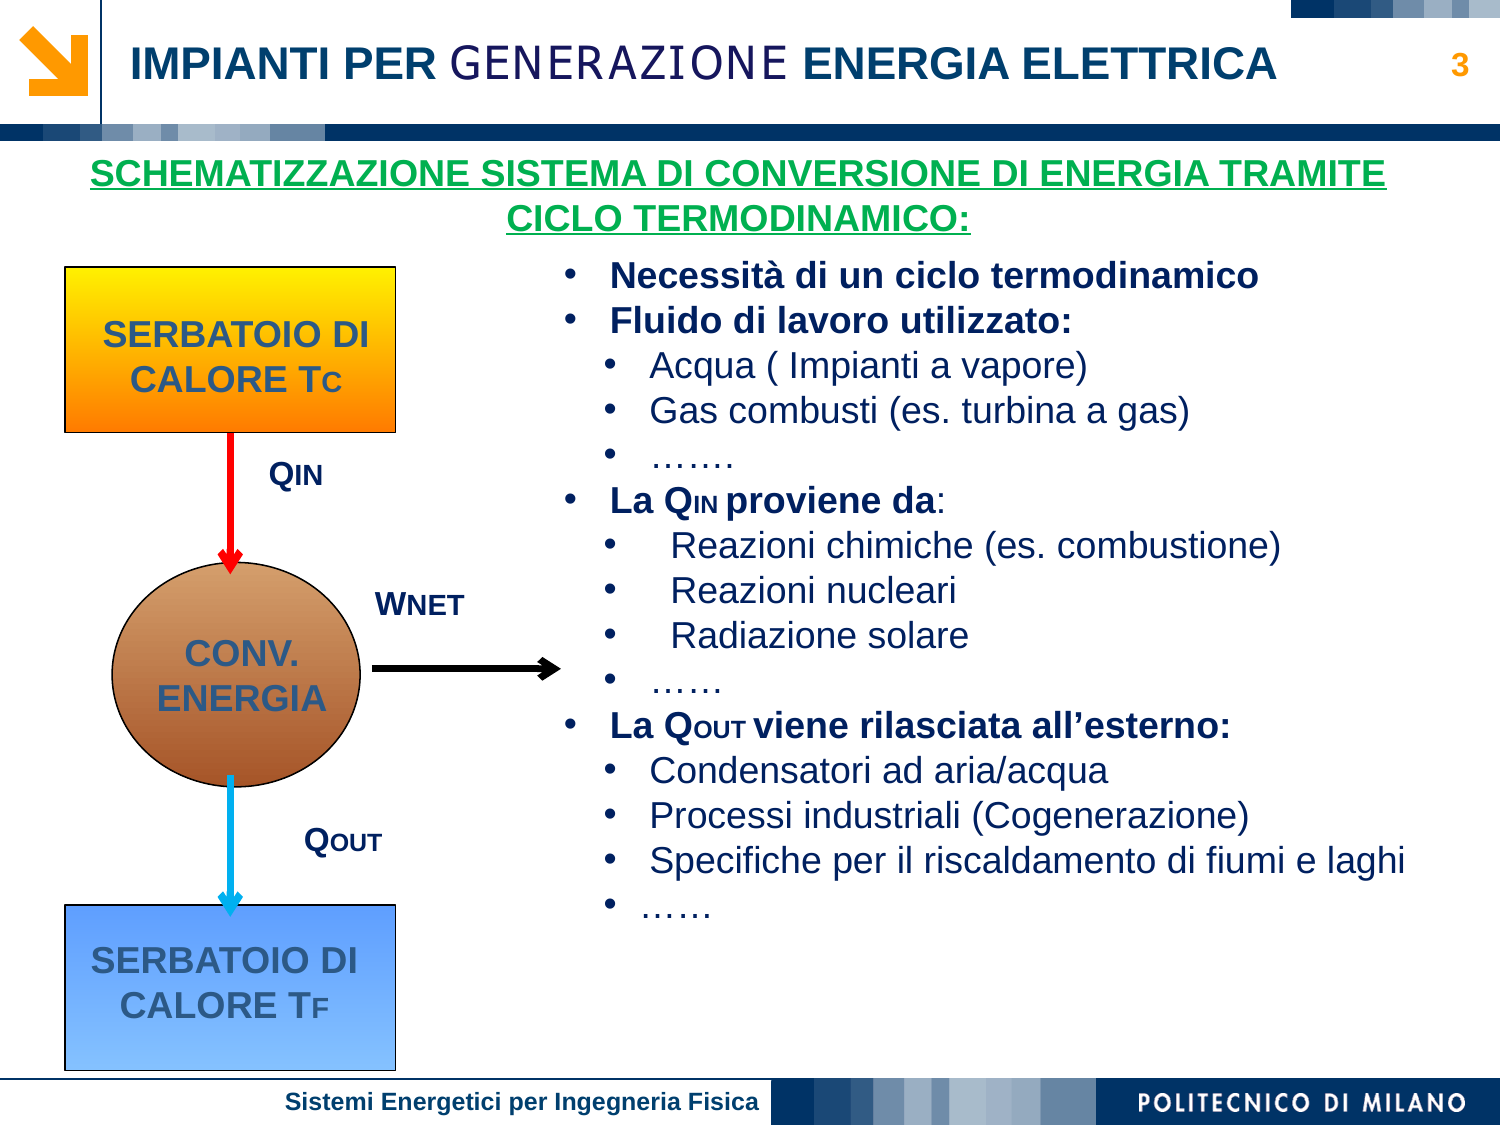

# IMPIANTI PER GENERAZIONE ENERGIA ELETTRICA
3
SCHEMATIZZAZIONE SISTEMA DI CONVERSIONE DI ENERGIA TRAMITE CICLO TERMODINAMICO:
 Necessità di un ciclo termodinamico
 Fluido di lavoro utilizzato:
 Acqua ( Impianti a vapore)
 Gas combusti (es. turbina a gas)
 …….
 La QIN proviene da:
   Reazioni chimiche (es. combustione)
   Reazioni nucleari
   Radiazione solare
 ……
 La QOUT viene rilasciata all’esterno:
 Condensatori ad aria/acqua
 Processi industriali (Cogenerazione)
 Specifiche per il riscaldamento di fiumi e laghi
……

SERBATOIO DI CALORE TC
QIN

WNET
CONV. ENERGIA
QOUT

SERBATOIO DI CALORE TF